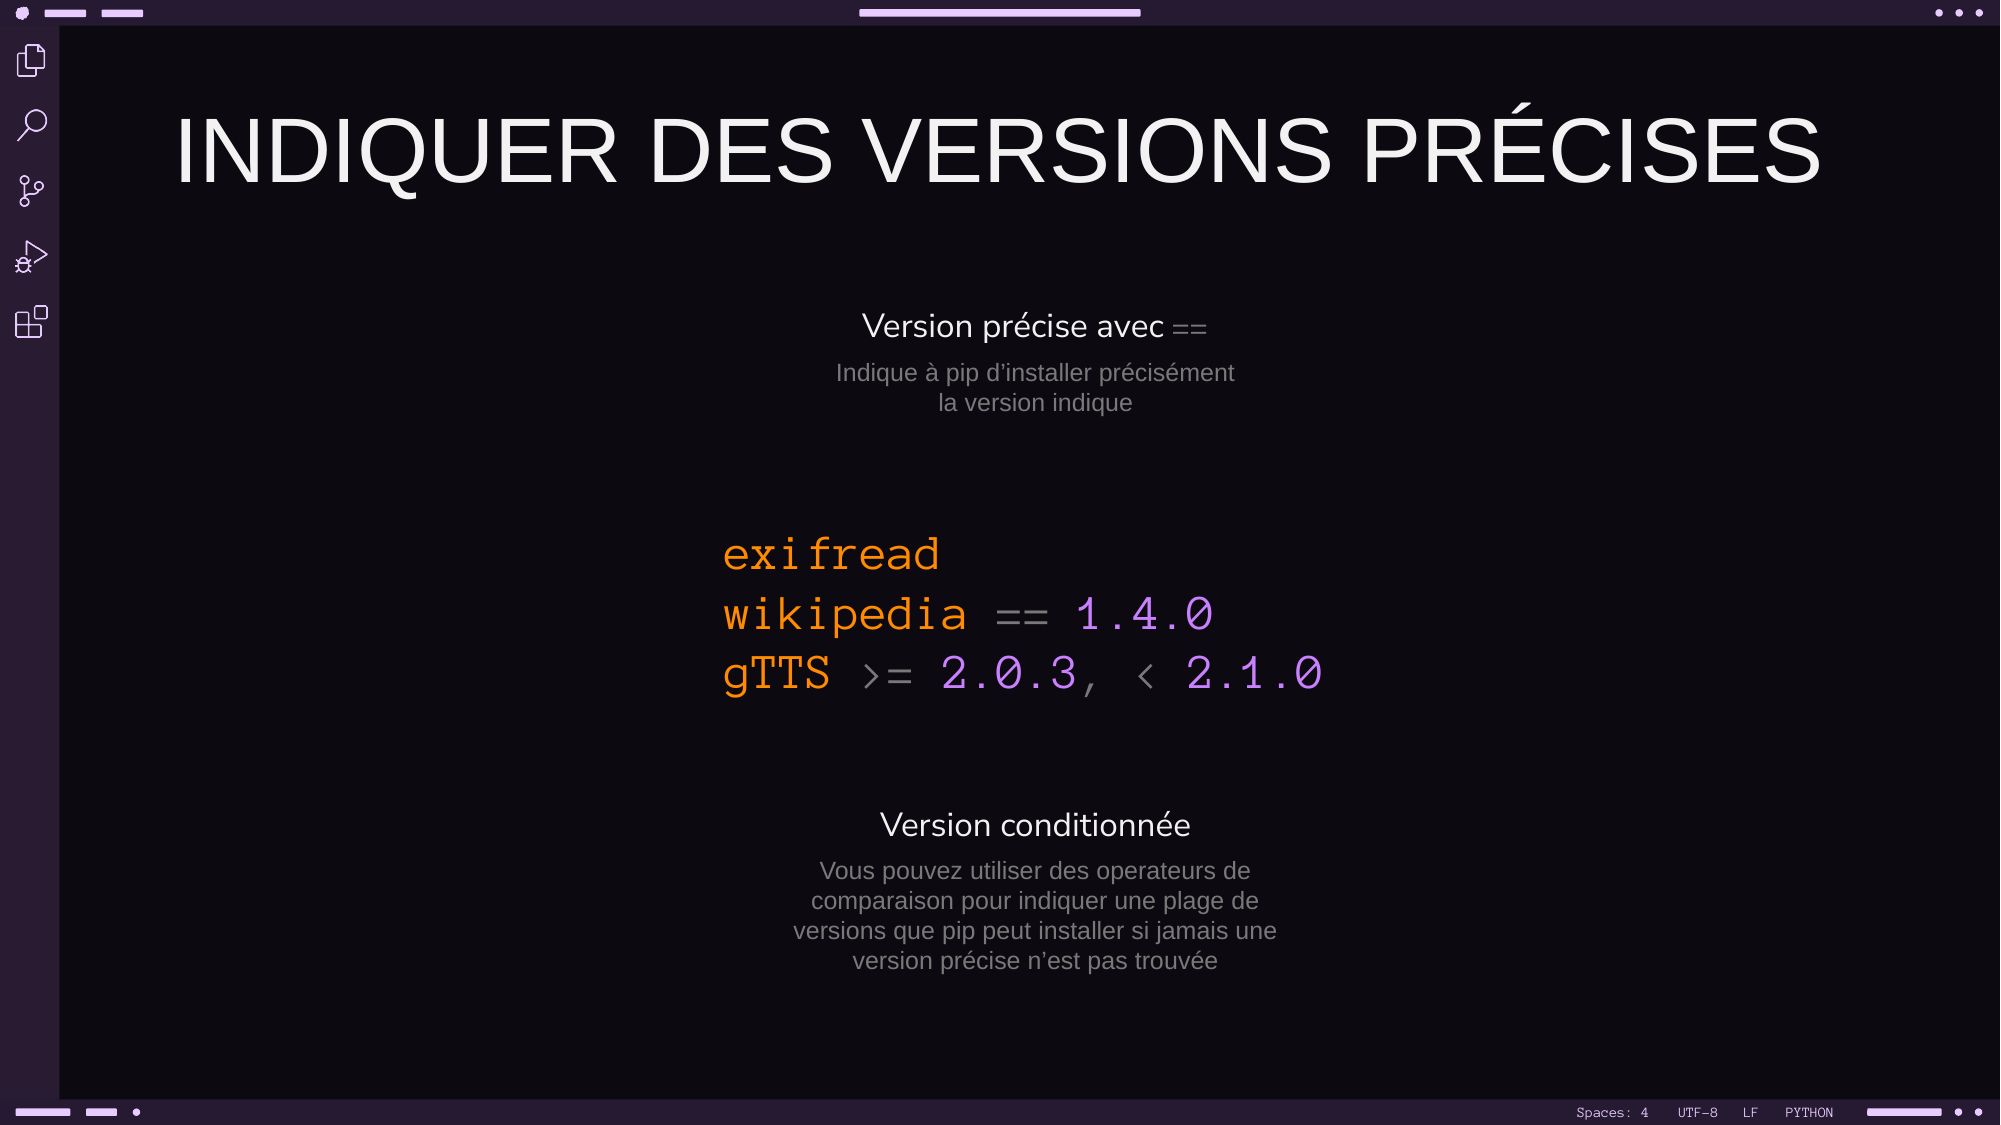

INDIQUER DES VERSIONS PRÉCISES
Version précise avec ==
Indique à pip d’installer précisément la version indique
exifread
wikipedia == 1.4.0
gTTS >= 2.0.3, < 2.1.0
Version conditionnée
Vous pouvez utiliser des operateurs de comparaison pour indiquer une plage de versions que pip peut installer si jamais une version précise n’est pas trouvée